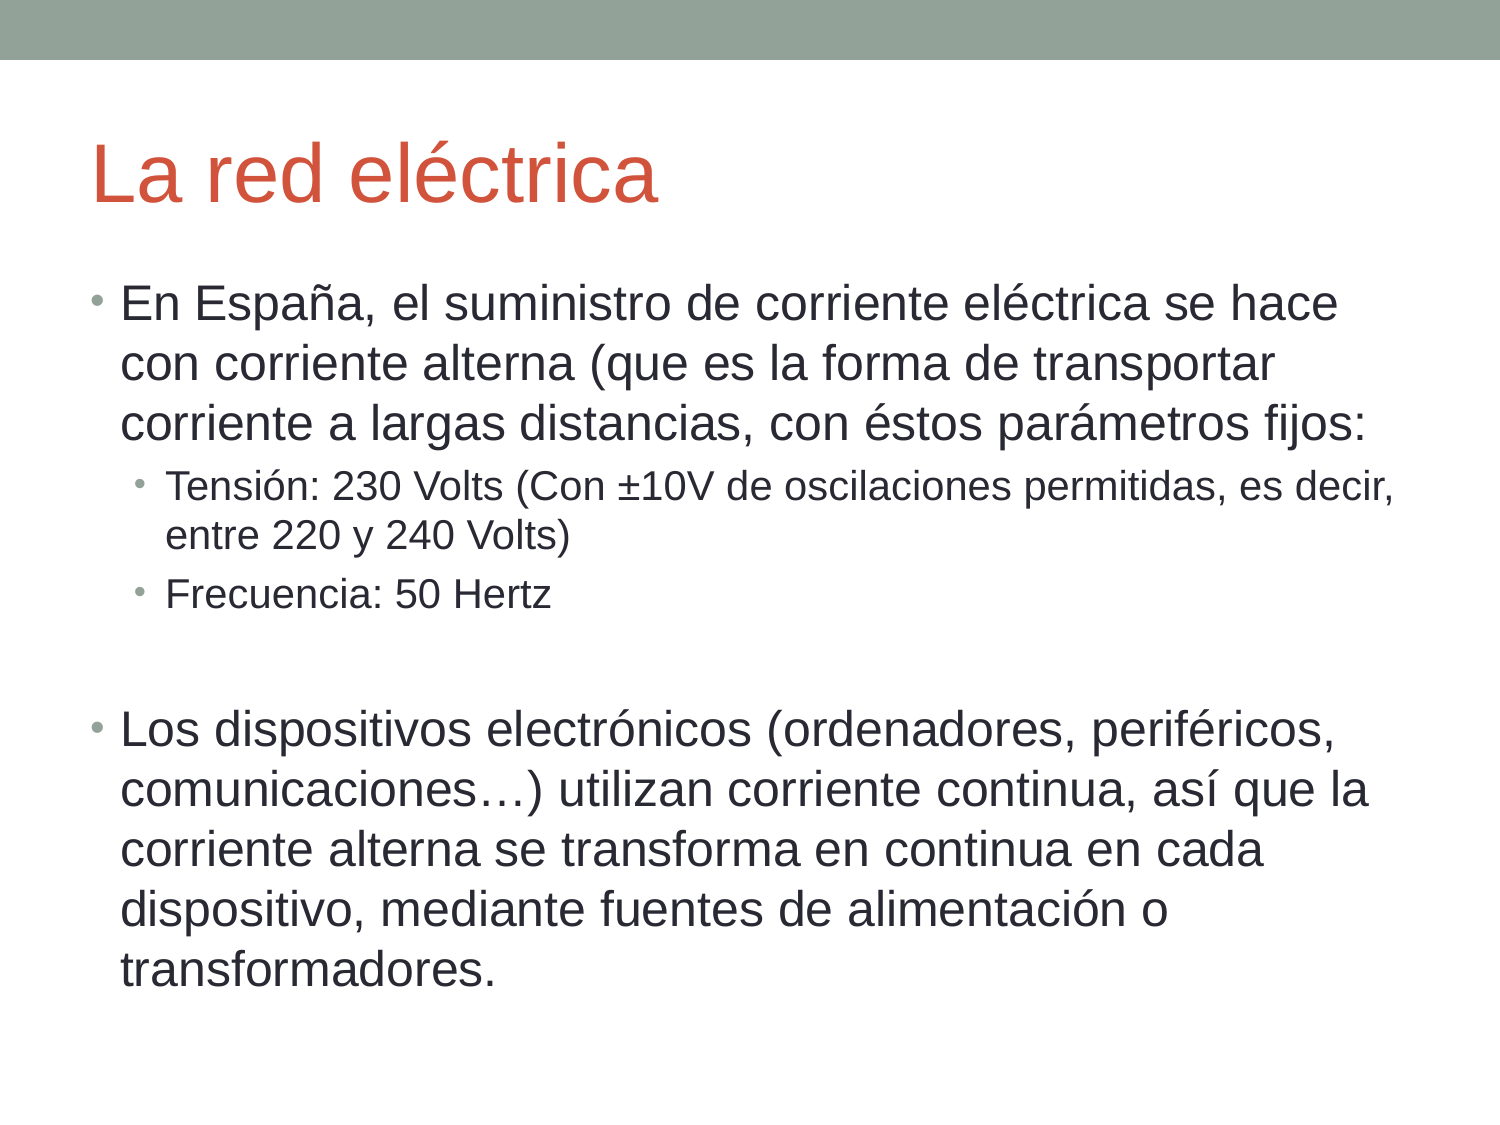

# La red eléctrica
En España, el suministro de corriente eléctrica se hace con corriente alterna (que es la forma de transportar corriente a largas distancias, con éstos parámetros fijos:
Tensión: 230 Volts (Con ±10V de oscilaciones permitidas, es decir, entre 220 y 240 Volts)
Frecuencia: 50 Hertz

Los dispositivos electrónicos (ordenadores, periféricos, comunicaciones…) utilizan corriente continua, así que la corriente alterna se transforma en continua en cada dispositivo, mediante fuentes de alimentación o transformadores.